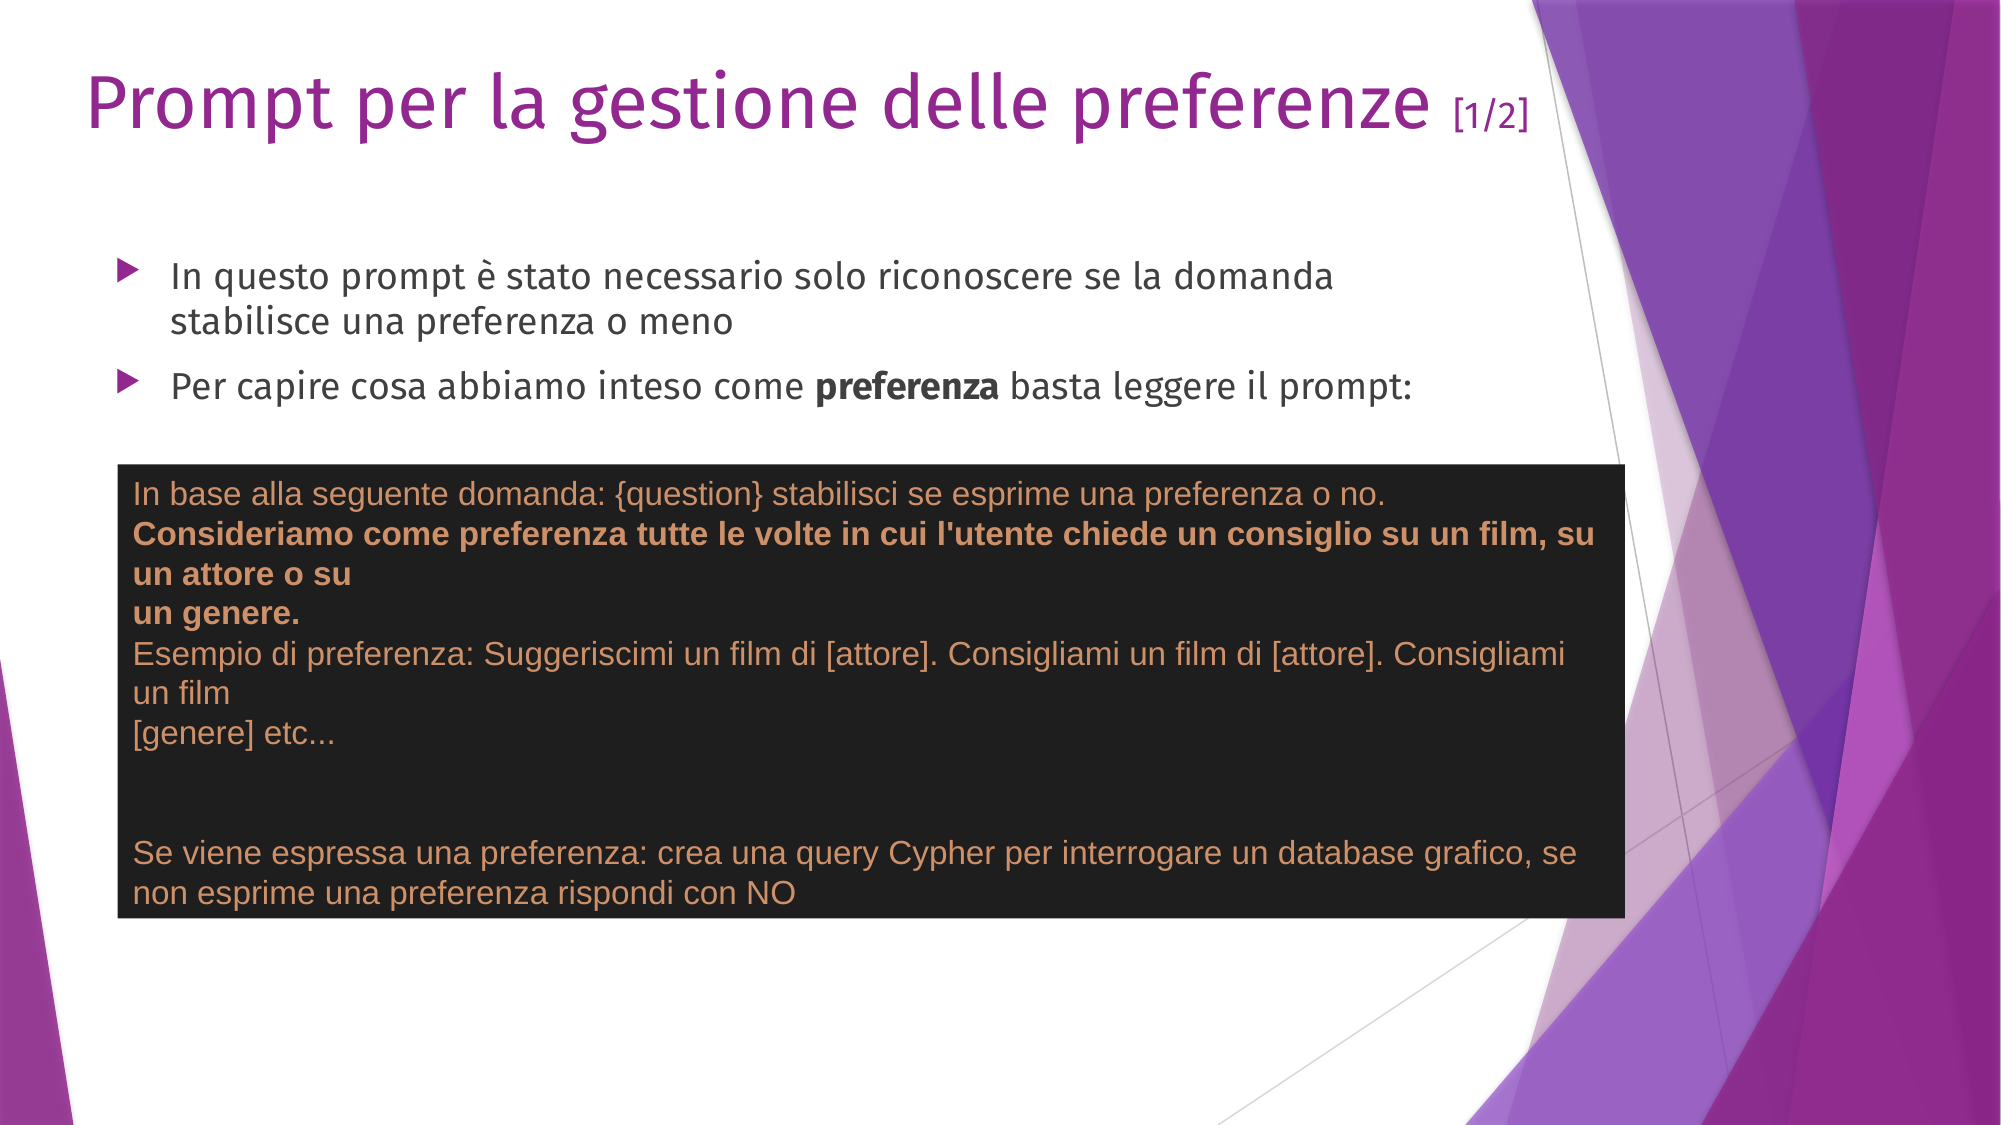

# Prompt per la gestione delle preferenze [1/2]
In questo prompt è stato necessario solo riconoscere se la domanda stabilisce una preferenza o meno
Per capire cosa abbiamo inteso come preferenza basta leggere il prompt:
In base alla seguente domanda: {question} stabilisci se esprime una preferenza o no.
Consideriamo come preferenza tutte le volte in cui l'utente chiede un consiglio su un film, su un attore o su
un genere.
Esempio di preferenza: Suggeriscimi un film di [attore]. Consigliami un film di [attore]. Consigliami un film
[genere] etc...

Se viene espressa una preferenza: crea una query Cypher per interrogare un database grafico, se non esprime una preferenza rispondi con NO